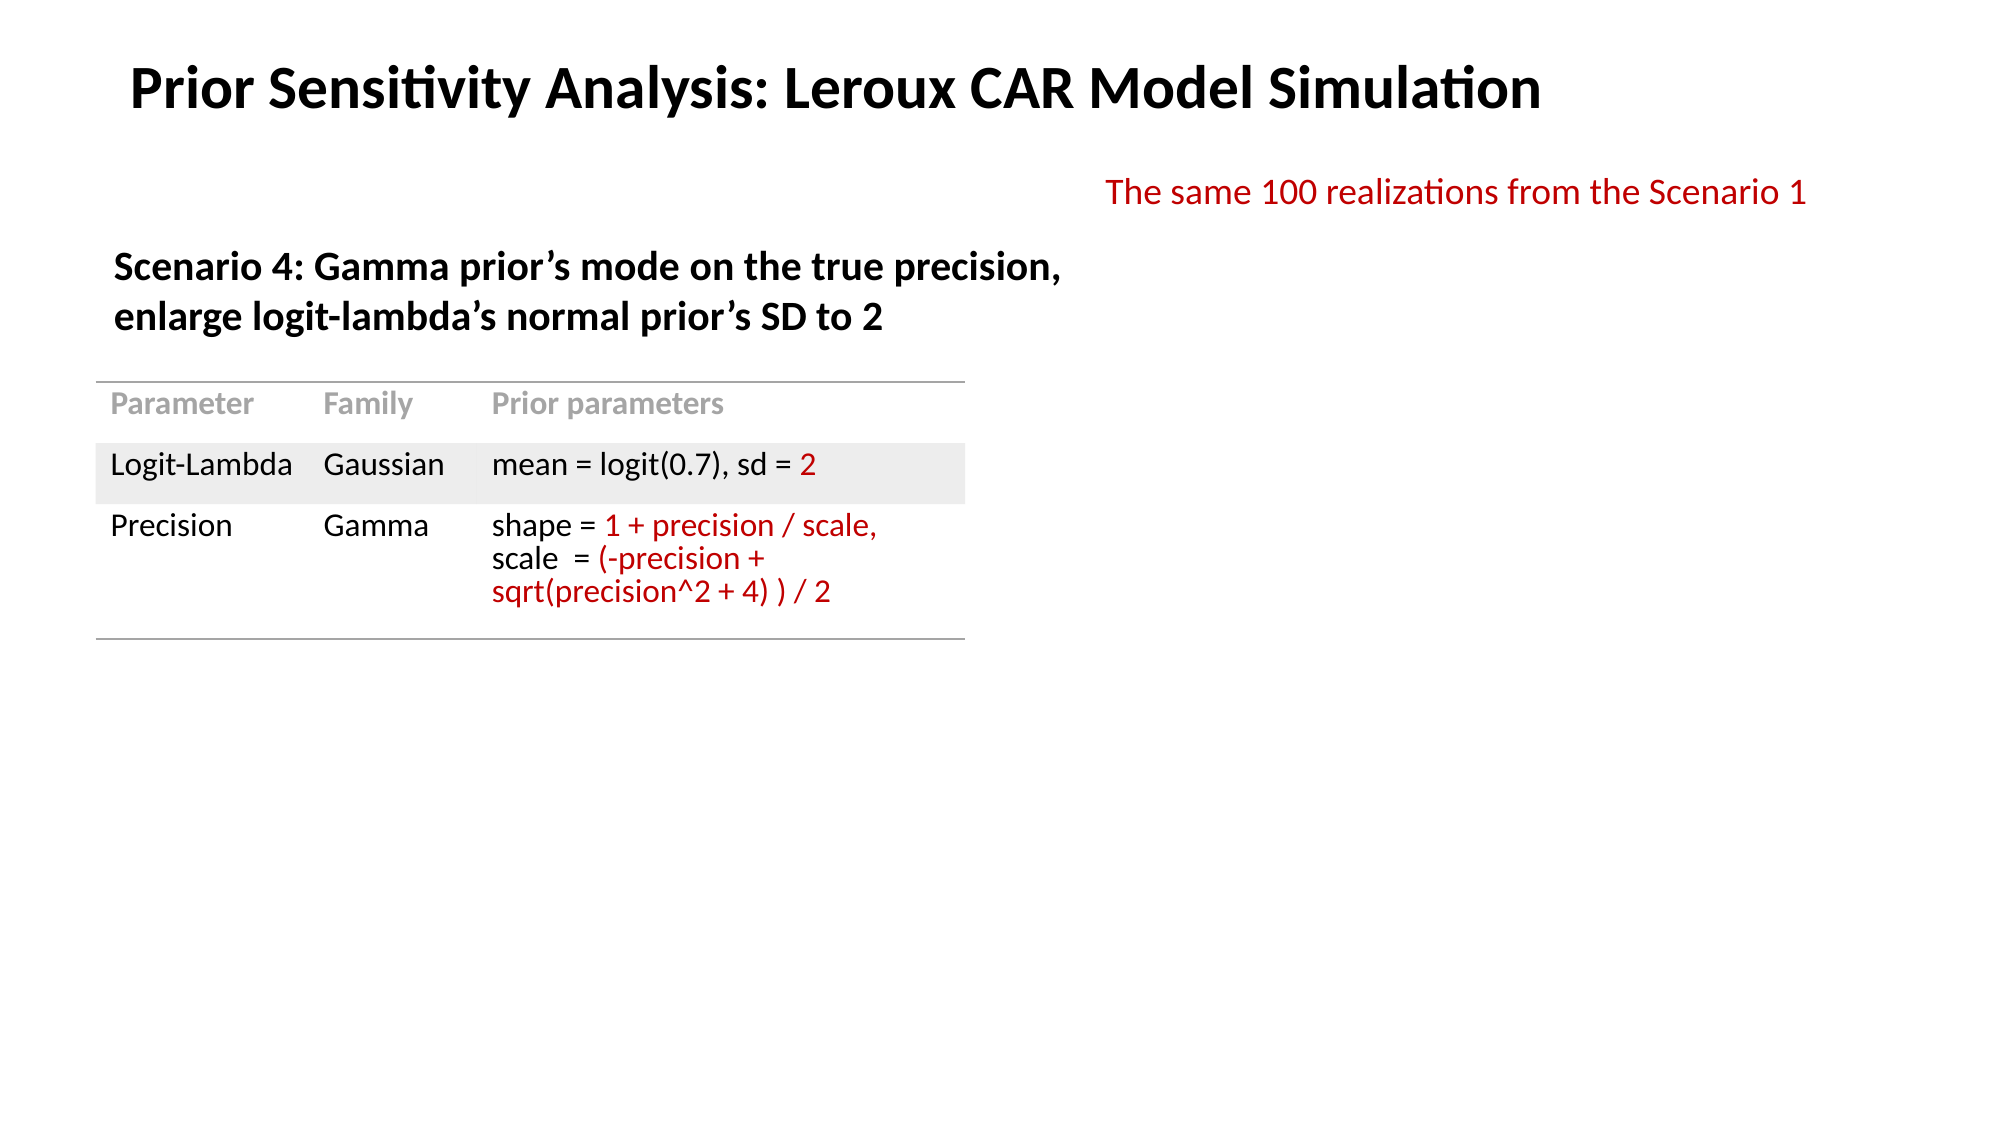

# Prior Sensitivity Analysis: Leroux CAR Model Simulation
The same 100 realizations from the Scenario 1
Scenario 4: Gamma prior’s mode on the true precision,
enlarge logit-lambda’s normal prior’s SD to 2
| Parameter | Family | Prior parameters |
| --- | --- | --- |
| Logit-Lambda | Gaussian | mean = logit(0.7), sd = 2 |
| Precision | Gamma | shape = 1 + precision / scale, scale = (-precision + sqrt(precision^2 + 4) ) / 2 |